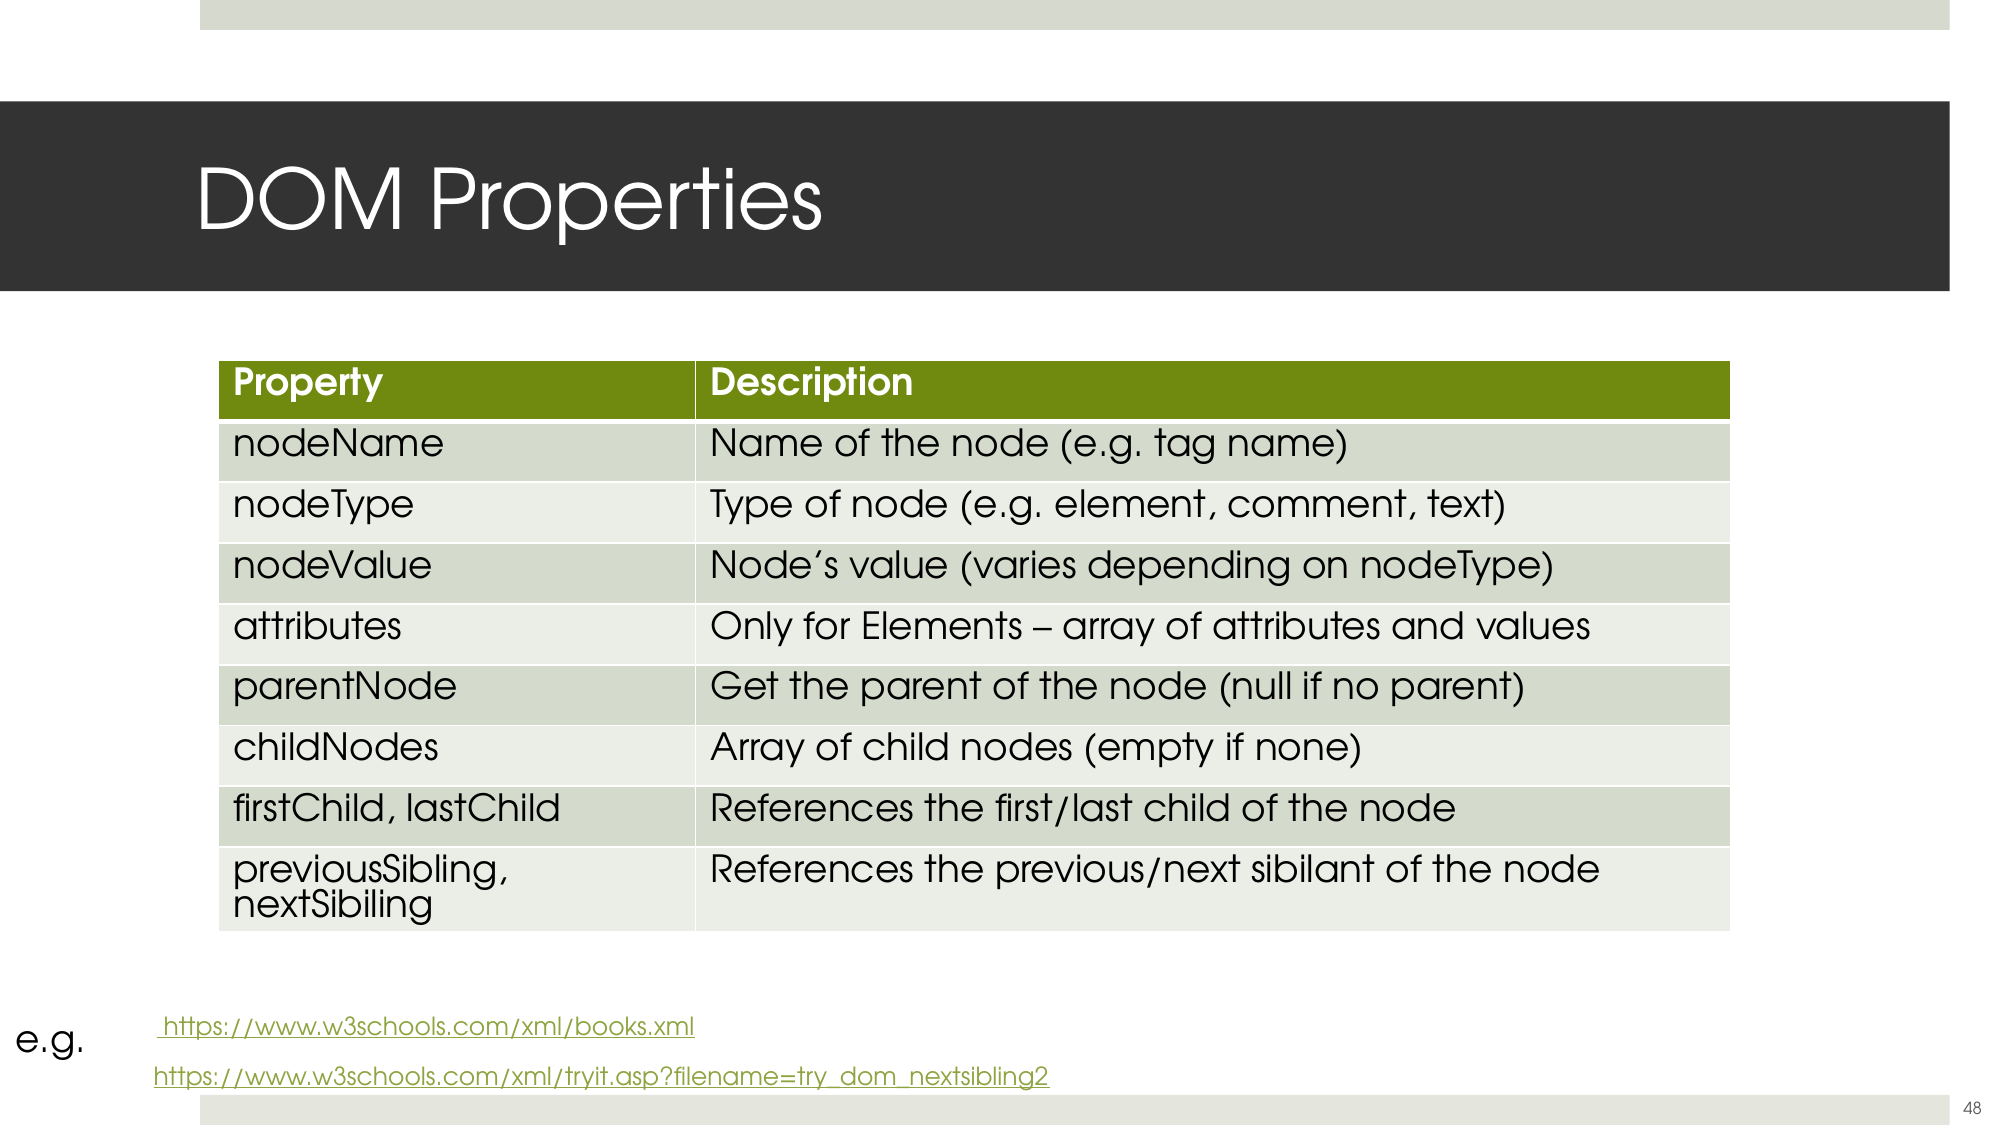

# DOM Properties
| Property | Description |
| --- | --- |
| nodeName | Name of the node (e.g. tag name) |
| nodeType | Type of node (e.g. element, comment, text) |
| nodeValue | Node’s value (varies depending on nodeType) |
| attributes | Only for Elements – array of attributes and values |
| parentNode | Get the parent of the node (null if no parent) |
| childNodes | Array of child nodes (empty if none) |
| firstChild, lastChild | References the first/last child of the node |
| previousSibling, nextSibiling | References the previous/next sibilant of the node |
 https://www.w3schools.com/xml/books.xml
e.g.
https://www.w3schools.com/xml/tryit.asp?filename=try_dom_nextsibling2
48